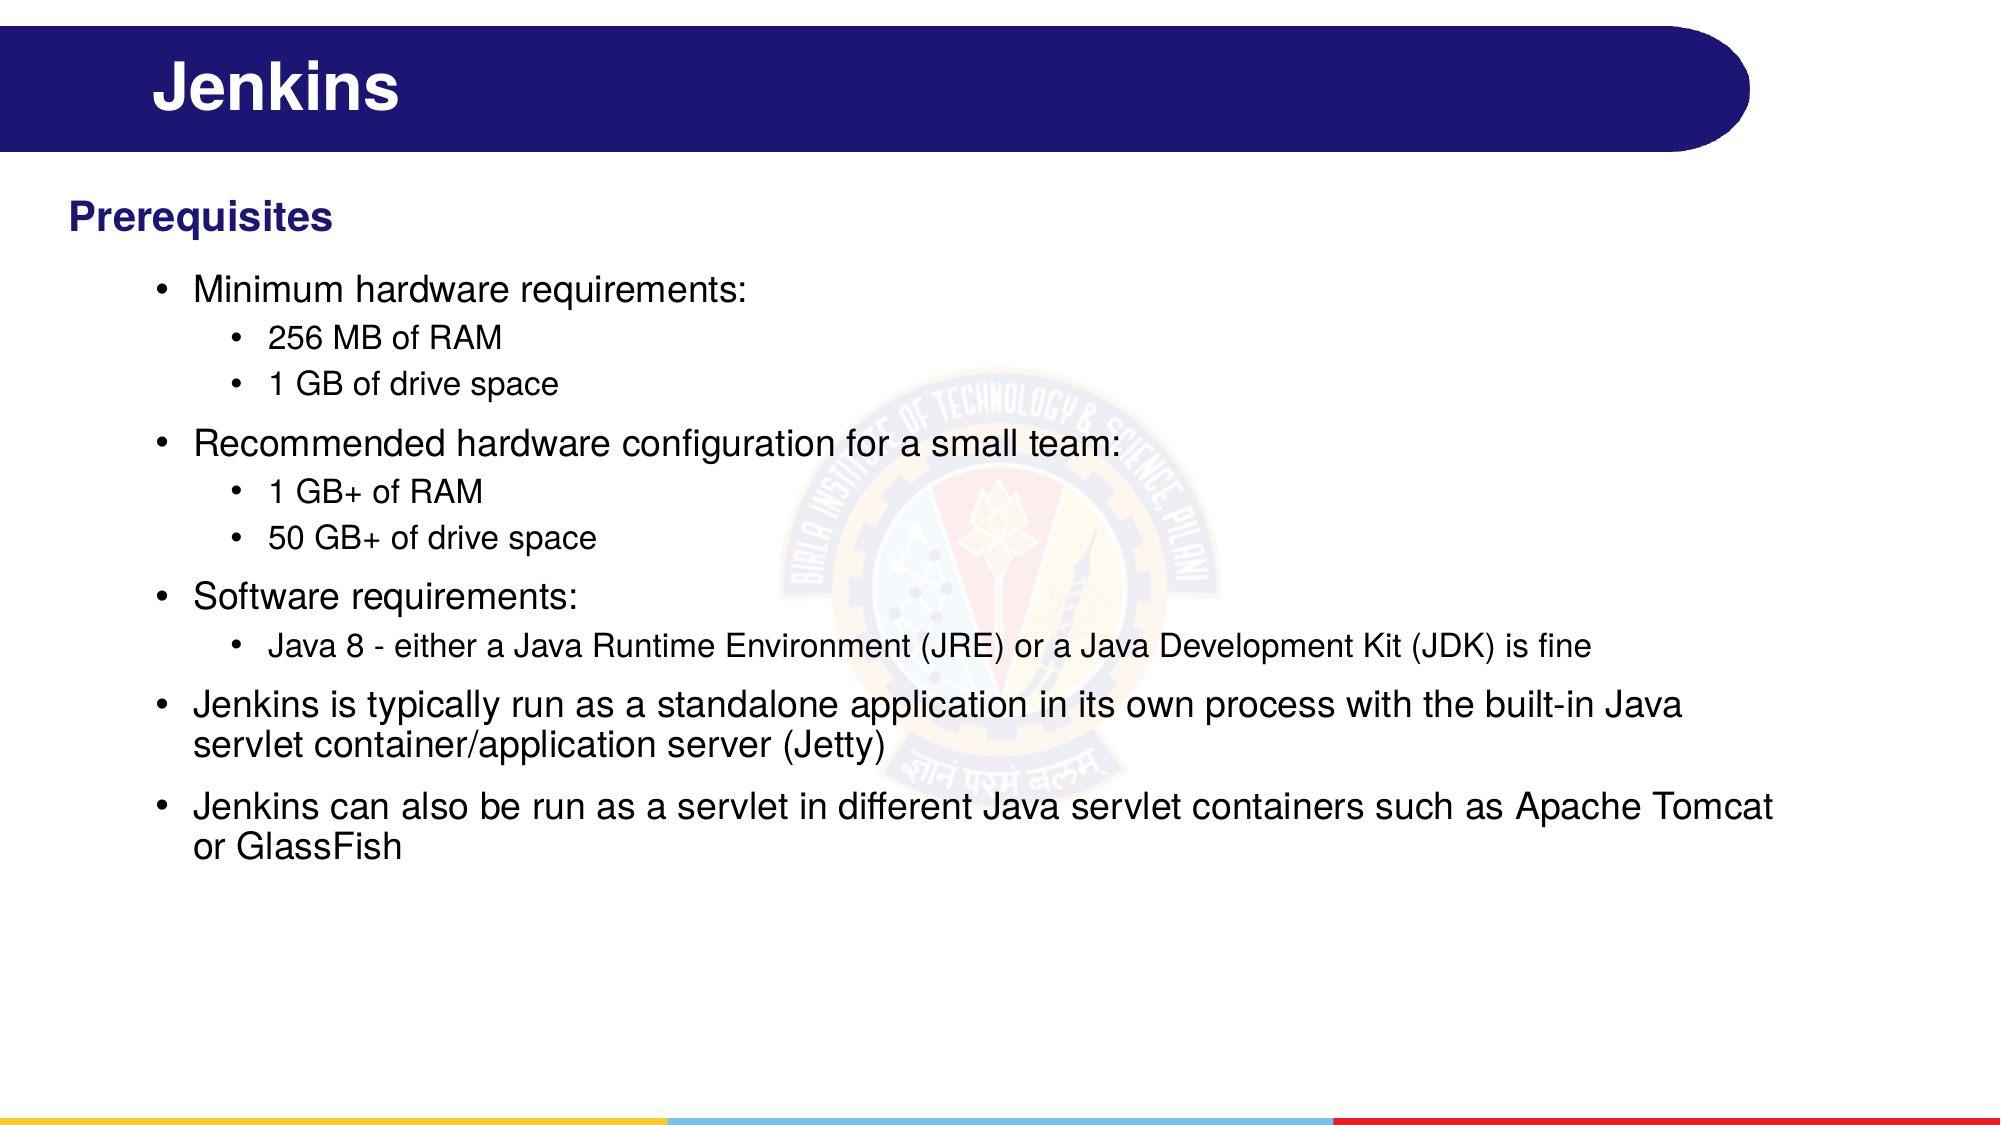

# Jenkins
Prerequisites
Minimum hardware requirements:
256 MB of RAM
1 GB of drive space
Recommended hardware configuration for a small team:
1 GB+ of RAM
50 GB+ of drive space
Software requirements:
Java 8 - either a Java Runtime Environment (JRE) or a Java Development Kit (JDK) is fine
Jenkins is typically run as a standalone application in its own process with the built-in Java servlet container/application server (Jetty)
Jenkins can also be run as a servlet in different Java servlet containers such as Apache Tomcat or GlassFish